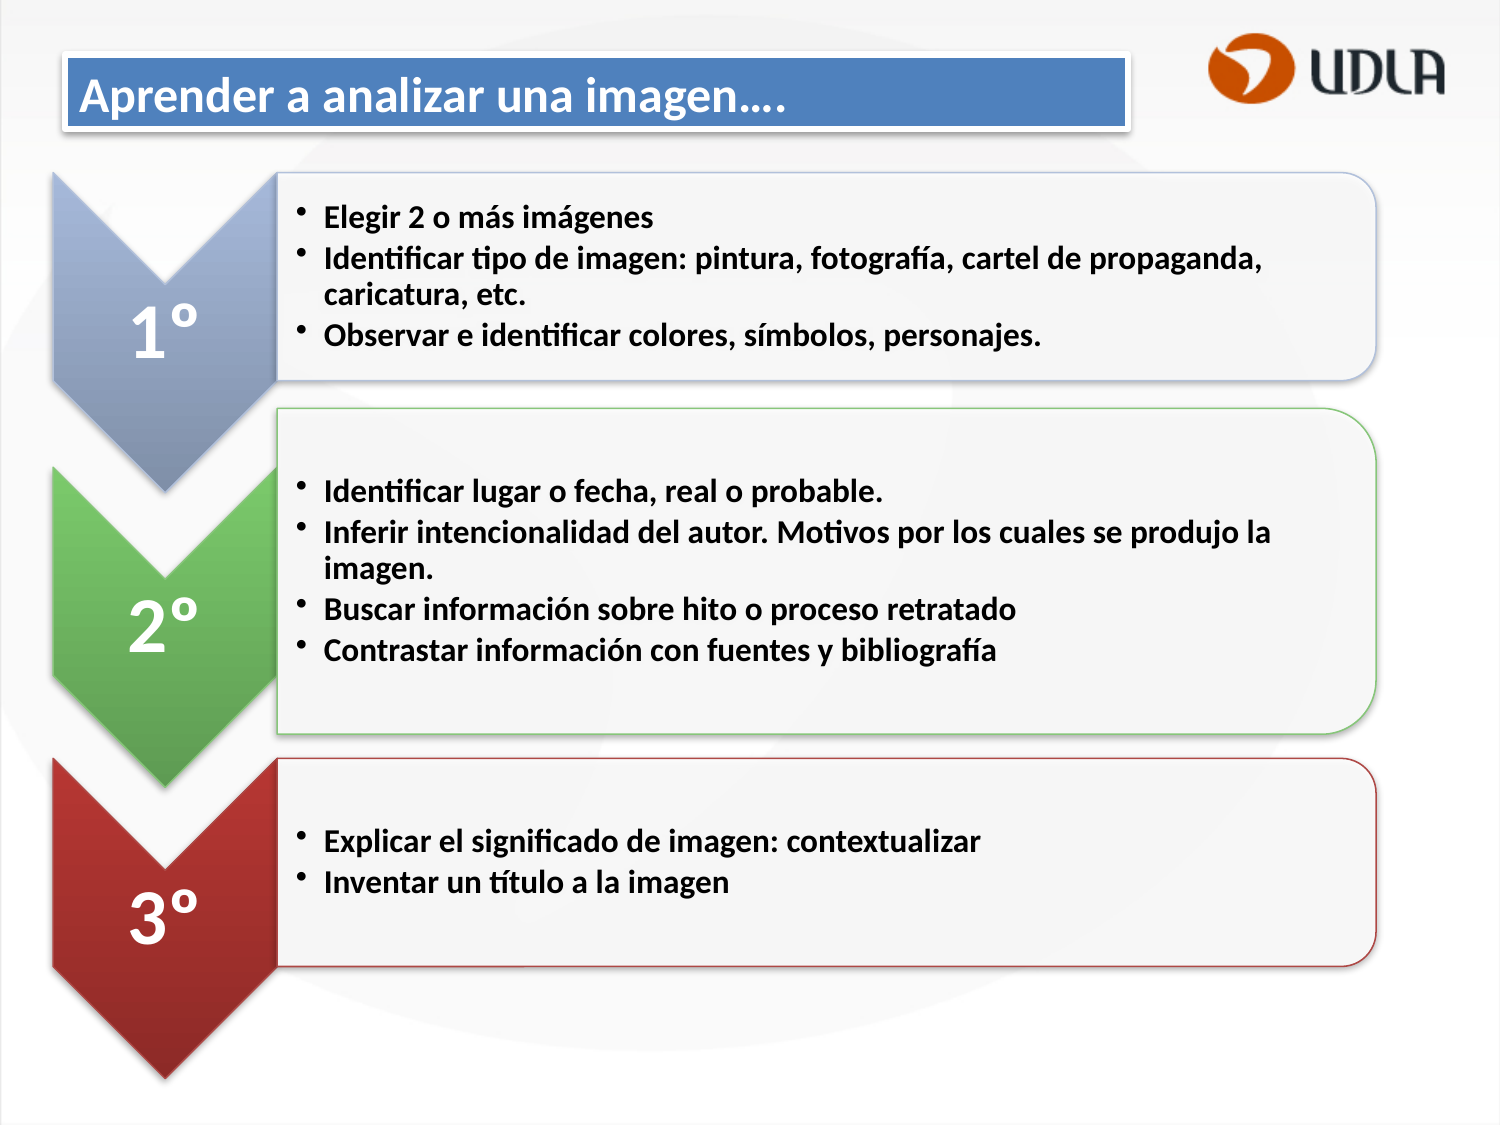

Aprender a analizar una imagen….
1º
Elegir 2 o más imágenes
Identificar tipo de imagen: pintura, fotografía, cartel de propaganda, caricatura, etc.
Observar e identificar colores, símbolos, personajes.
2º
Identificar lugar o fecha, real o probable.
Inferir intencionalidad del autor. Motivos por los cuales se produjo la imagen.
Buscar información sobre hito o proceso retratado
Contrastar información con fuentes y bibliografía
3º
Explicar el significado de imagen: contextualizar
Inventar un título a la imagen